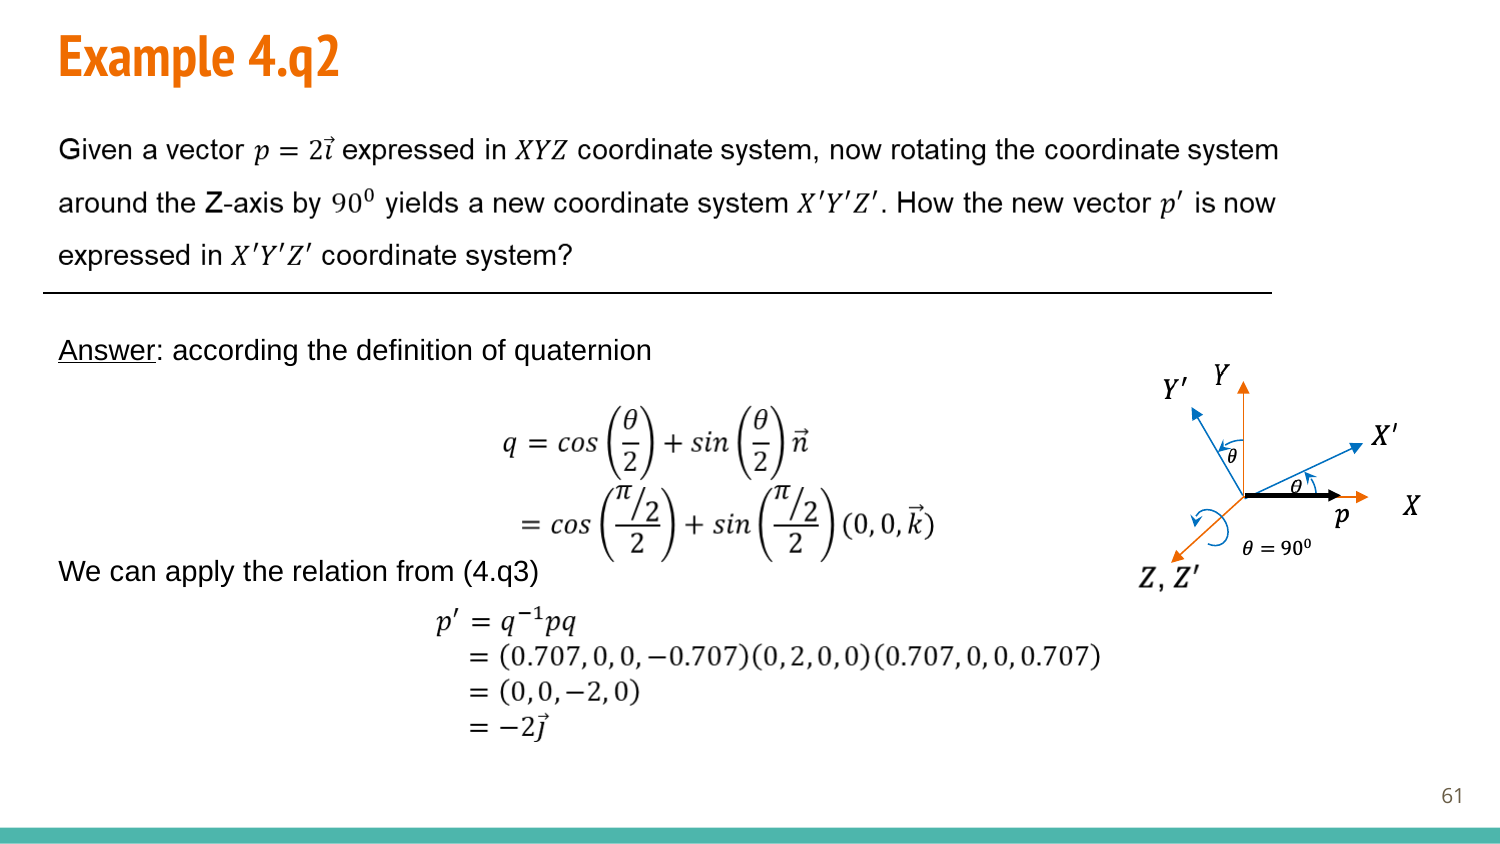

# Example 4.q2

Answer: according the definition of quaternion

We can apply the relation from (4.q3)

61